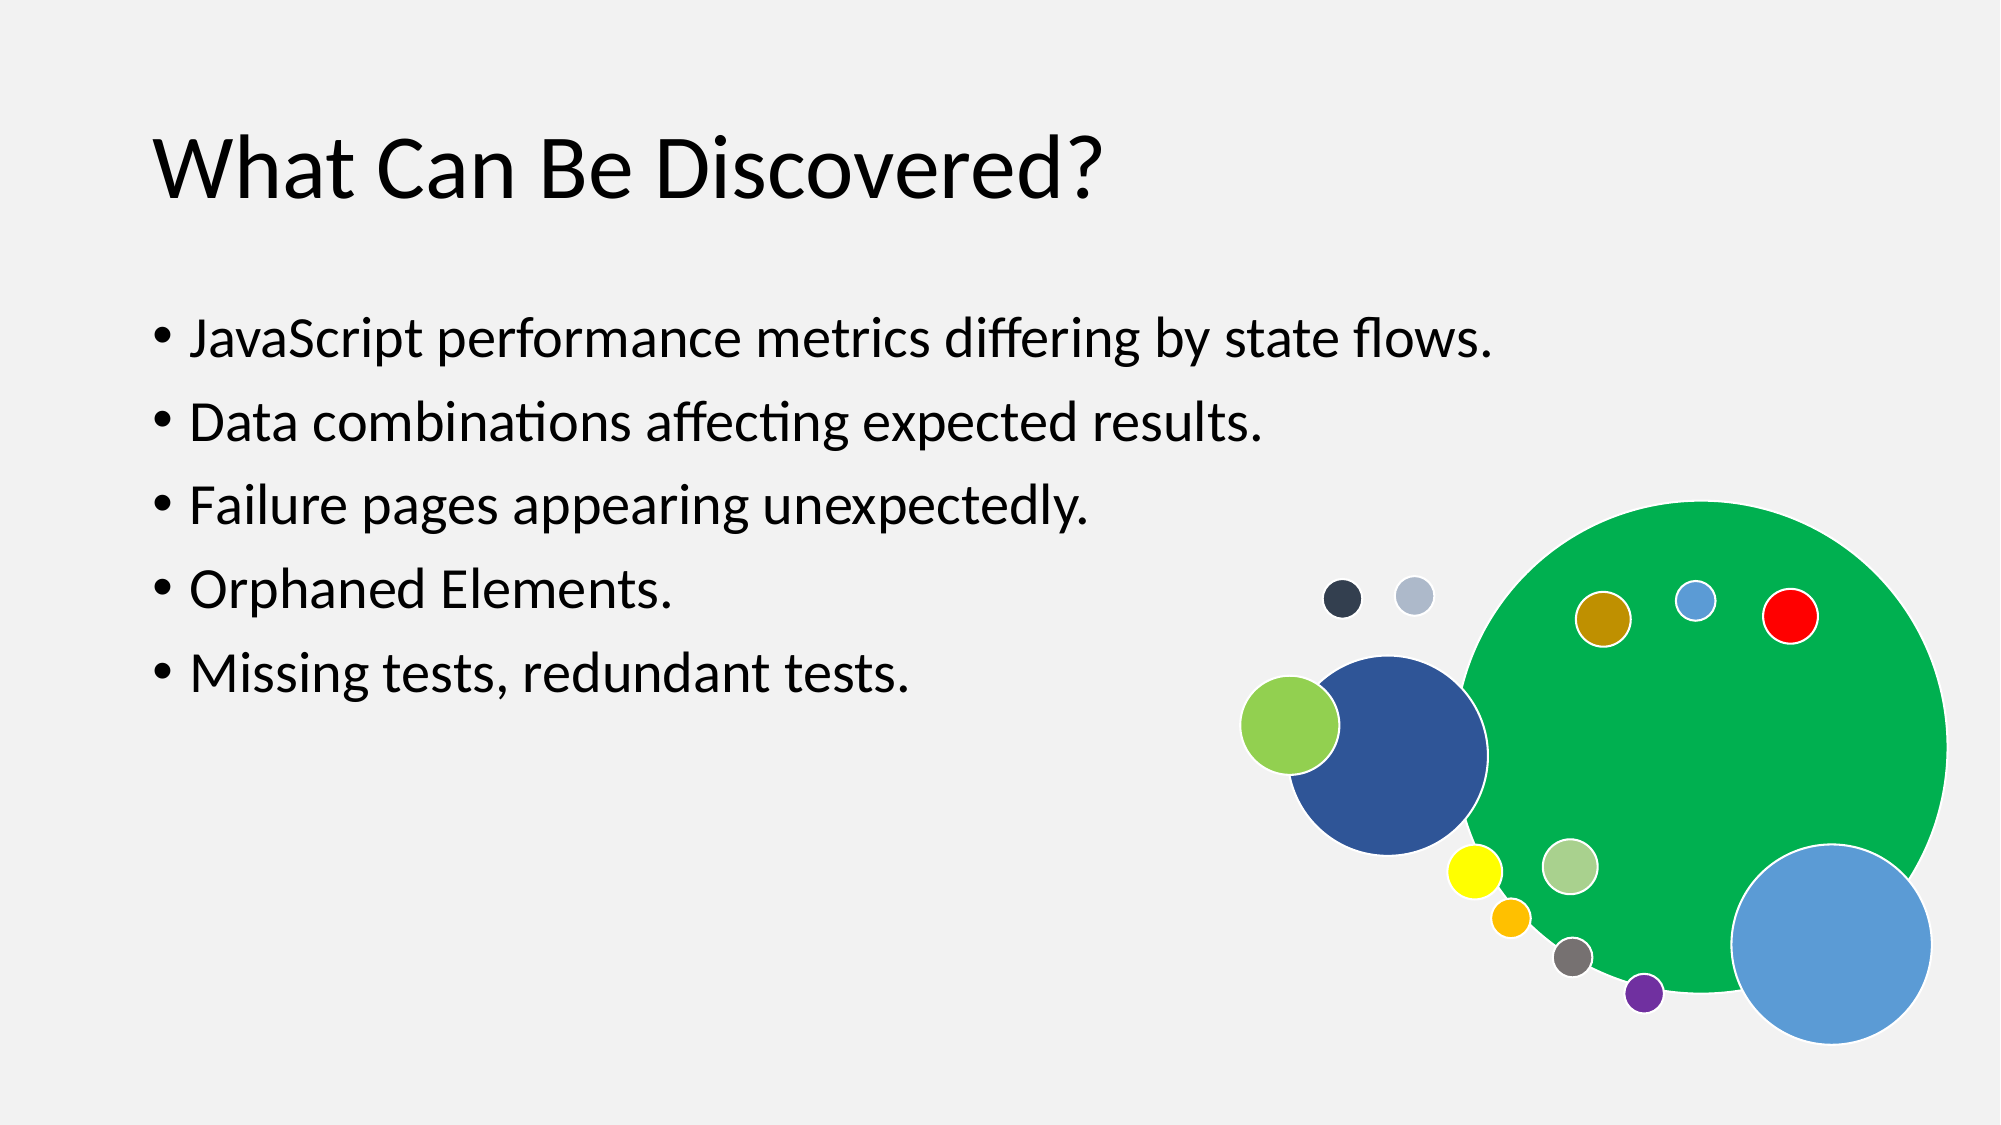

# What Can Be Discovered?
JavaScript performance metrics differing by state flows.
Data combinations affecting expected results.
Failure pages appearing unexpectedly.
Orphaned Elements.
Missing tests, redundant tests.